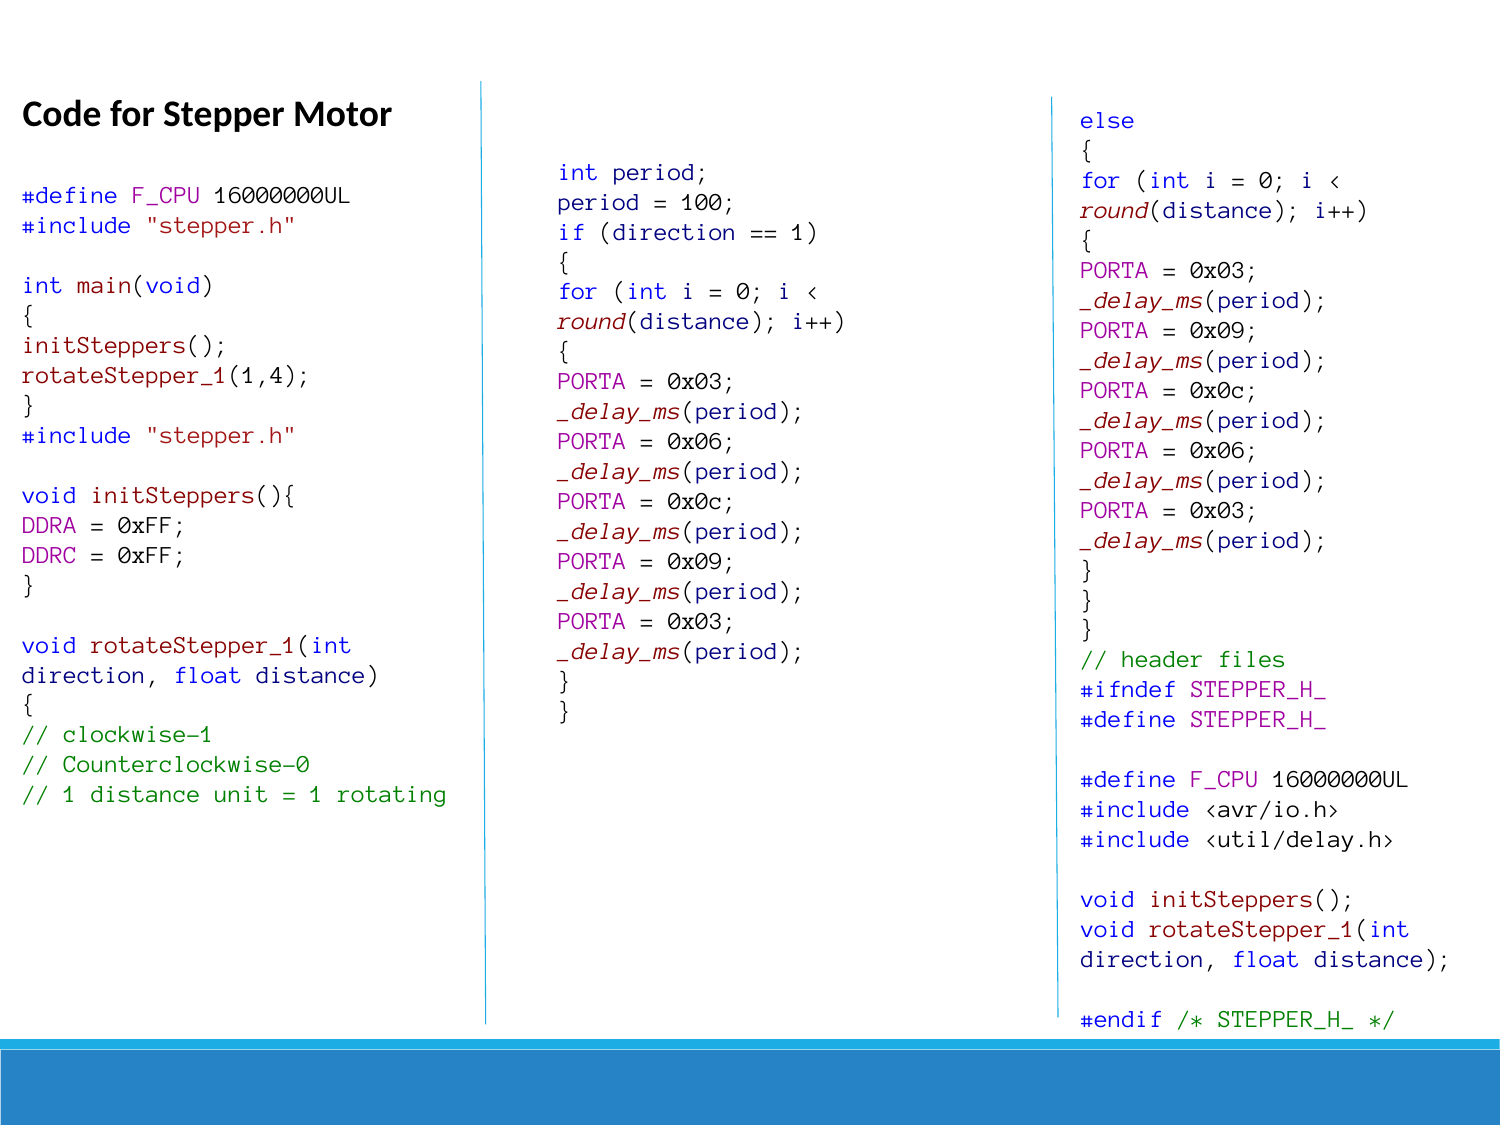

Code for Stepper Motor

#define F_CPU 16000000UL
#include "stepper.h"

int main(void)
{
initSteppers();
rotateStepper_1(1,4);
}
#include "stepper.h"

void initSteppers(){
DDRA = 0xFF;
DDRC = 0xFF;
}

void rotateStepper_1(int direction, float distance)
{
// clockwise-1
// Counterclockwise-0
// 1 distance unit = 1 rotating

else
{
for (int i = 0; i < round(distance); i++)
{
PORTA = 0x03;
_delay_ms(period);
PORTA = 0x09;
_delay_ms(period);
PORTA = 0x0c;
_delay_ms(period);
PORTA = 0x06;
_delay_ms(period);
PORTA = 0x03;
_delay_ms(period);
}
}
}
// header files
#ifndef STEPPER_H_
#define STEPPER_H_

#define F_CPU 16000000UL
#include <avr/io.h>
#include <util/delay.h>

void initSteppers();
void rotateStepper_1(int direction, float distance);

#endif /* STEPPER_H_ */
int period;
period = 100;
if (direction == 1)
{
for (int i = 0; i < round(distance); i++)
{
PORTA = 0x03;
_delay_ms(period);
PORTA = 0x06;
_delay_ms(period);
PORTA = 0x0c;
_delay_ms(period);
PORTA = 0x09;
_delay_ms(period);
PORTA = 0x03;
_delay_ms(period);
}
}